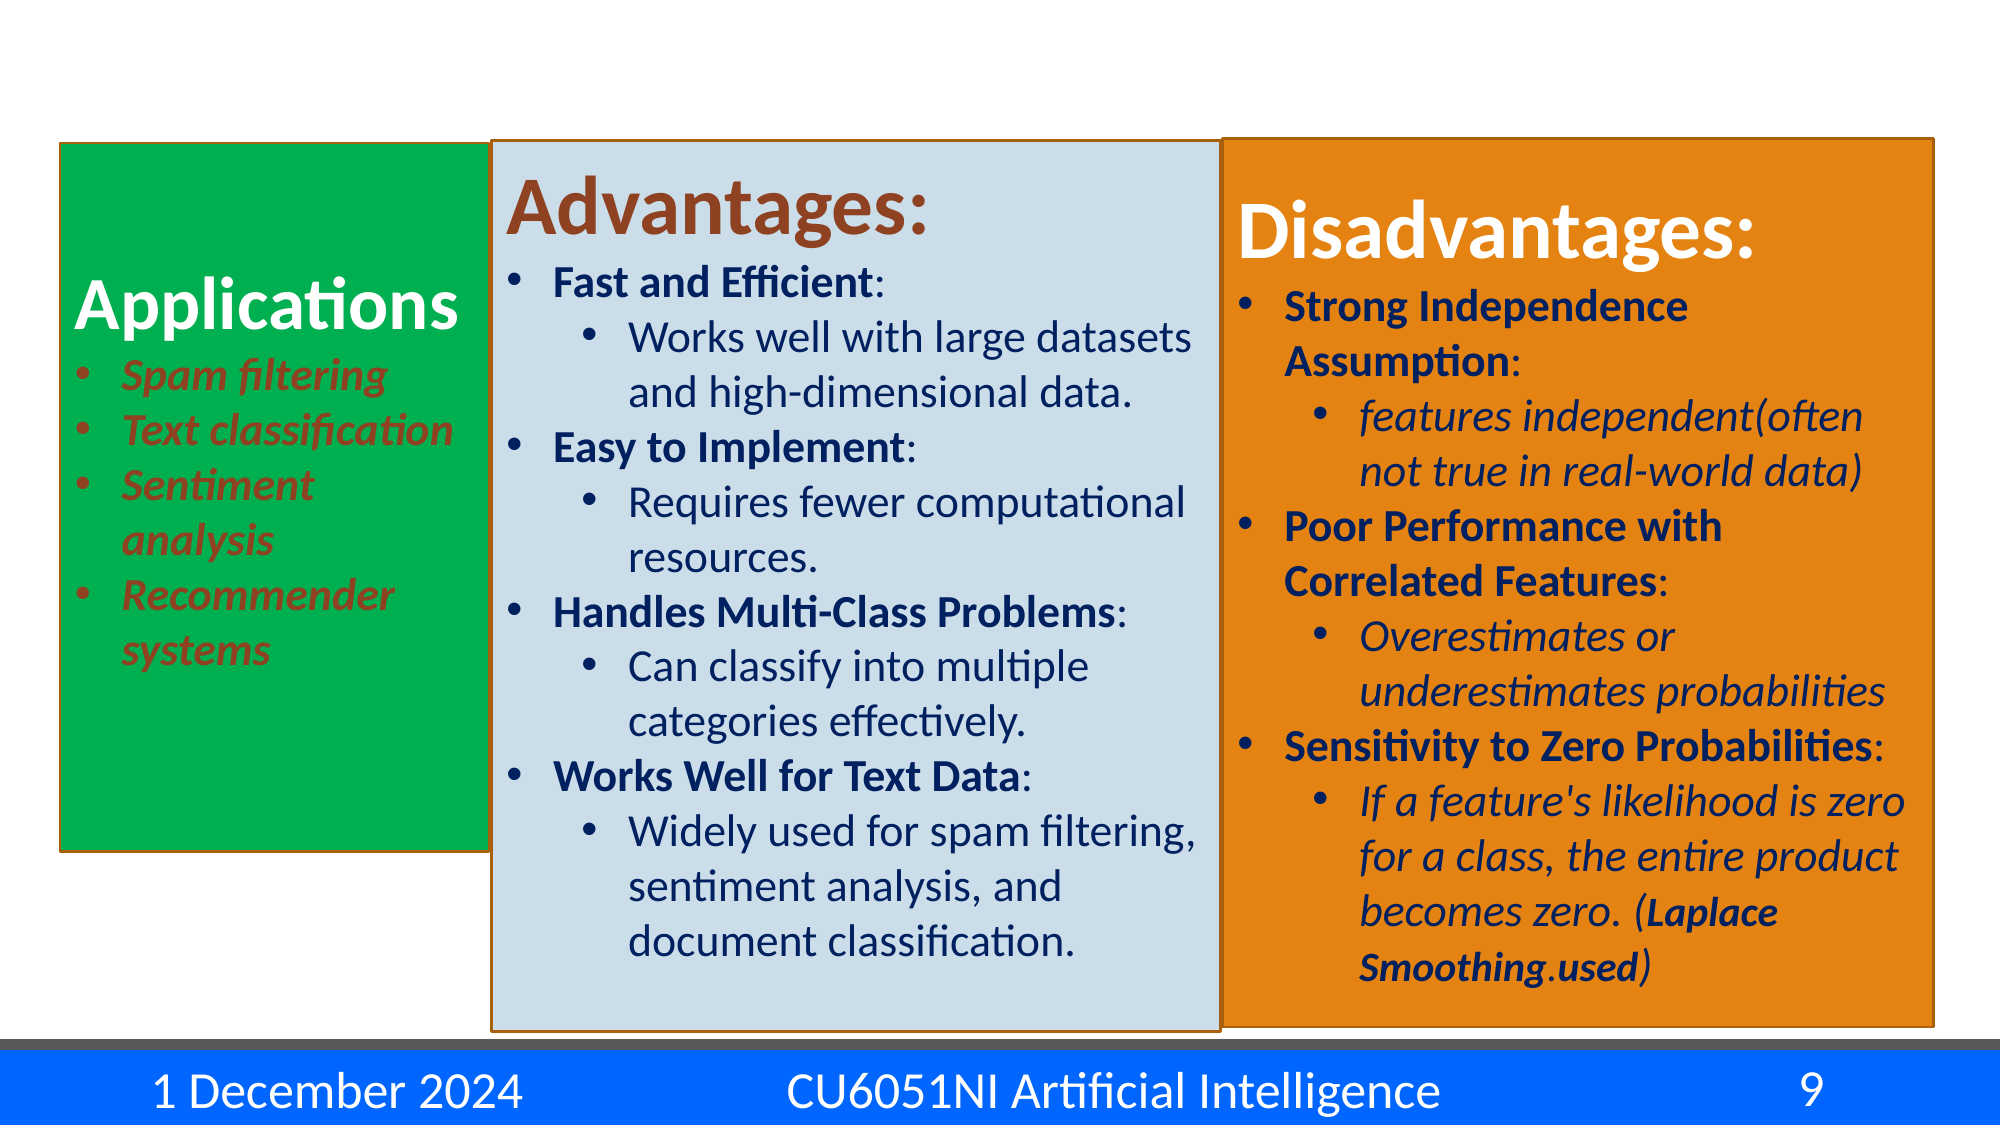

#

Disadvantages:
Strong Independence Assumption:
features independent(often not true in real-world data)
Poor Performance with Correlated Features:
Overestimates or underestimates probabilities
Sensitivity to Zero Probabilities:
If a feature's likelihood is zero for a class, the entire product becomes zero. (Laplace Smoothing.used)

Advantages:
Fast and Efficient:
Works well with large datasets and high-dimensional data.
Easy to Implement:
Requires fewer computational resources.
Handles Multi-Class Problems:
Can classify into multiple categories effectively.
Works Well for Text Data:
Widely used for spam filtering, sentiment analysis, and document classification.

Applications
Spam filtering
Text classification
Sentiment analysis
Recommender systems

9
CU6051NI Artificial Intelligence
1 December 2024